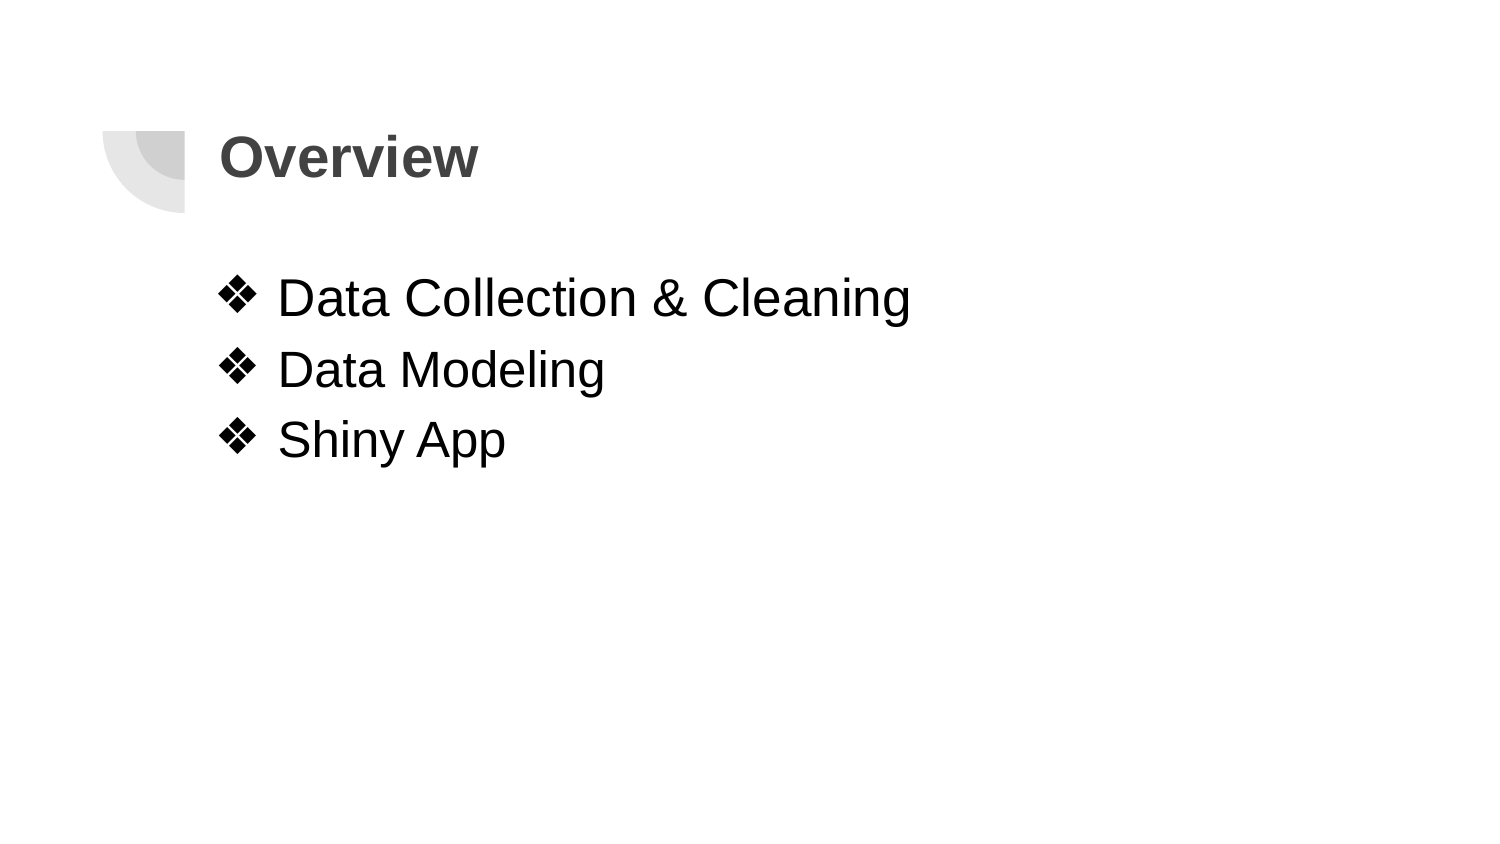

# Overview
Data Collection & Cleaning
Data Modeling
Shiny App